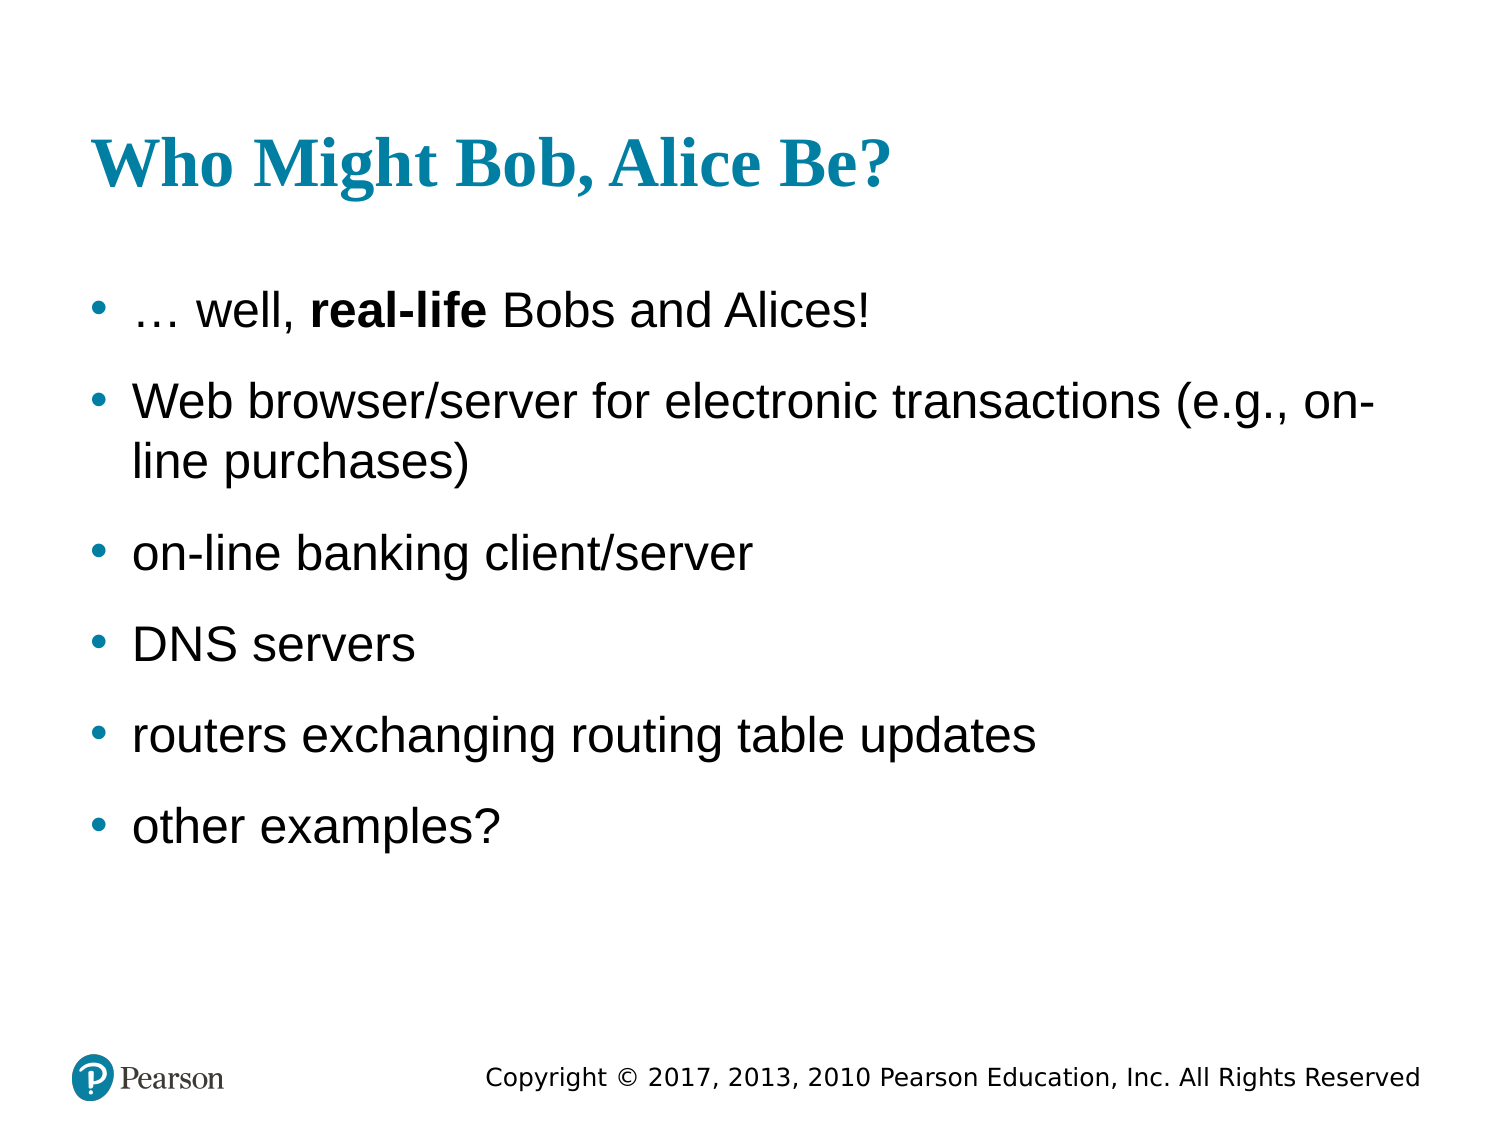

# Who Might Bob, Alice Be?
… well, real-life Bobs and Alices!
Web browser/server for electronic transactions (e.g., on-line purchases)
on-line banking client/server
D N S servers
routers exchanging routing table updates
other examples?